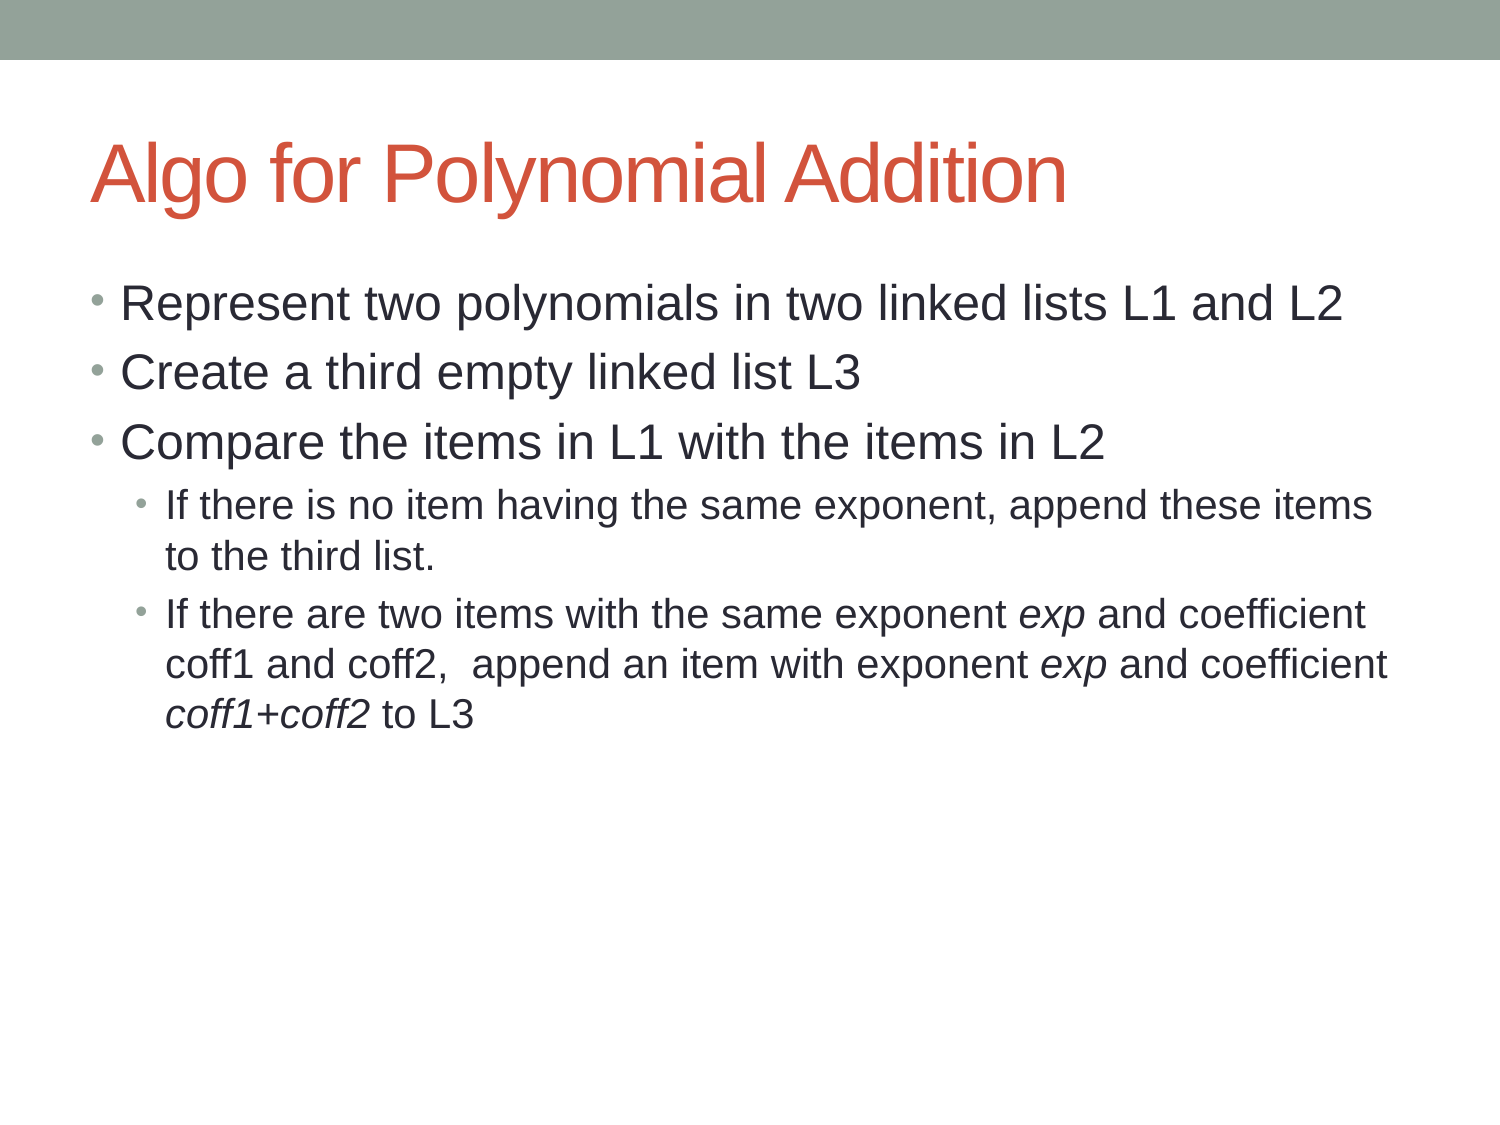

# Algo for Polynomial Addition
Represent two polynomials in two linked lists L1 and L2
Create a third empty linked list L3
Compare the items in L1 with the items in L2
If there is no item having the same exponent, append these items to the third list.
If there are two items with the same exponent exp and coefficient coff1 and coff2,  append an item with exponent exp and coefficient coff1+coff2 to L3